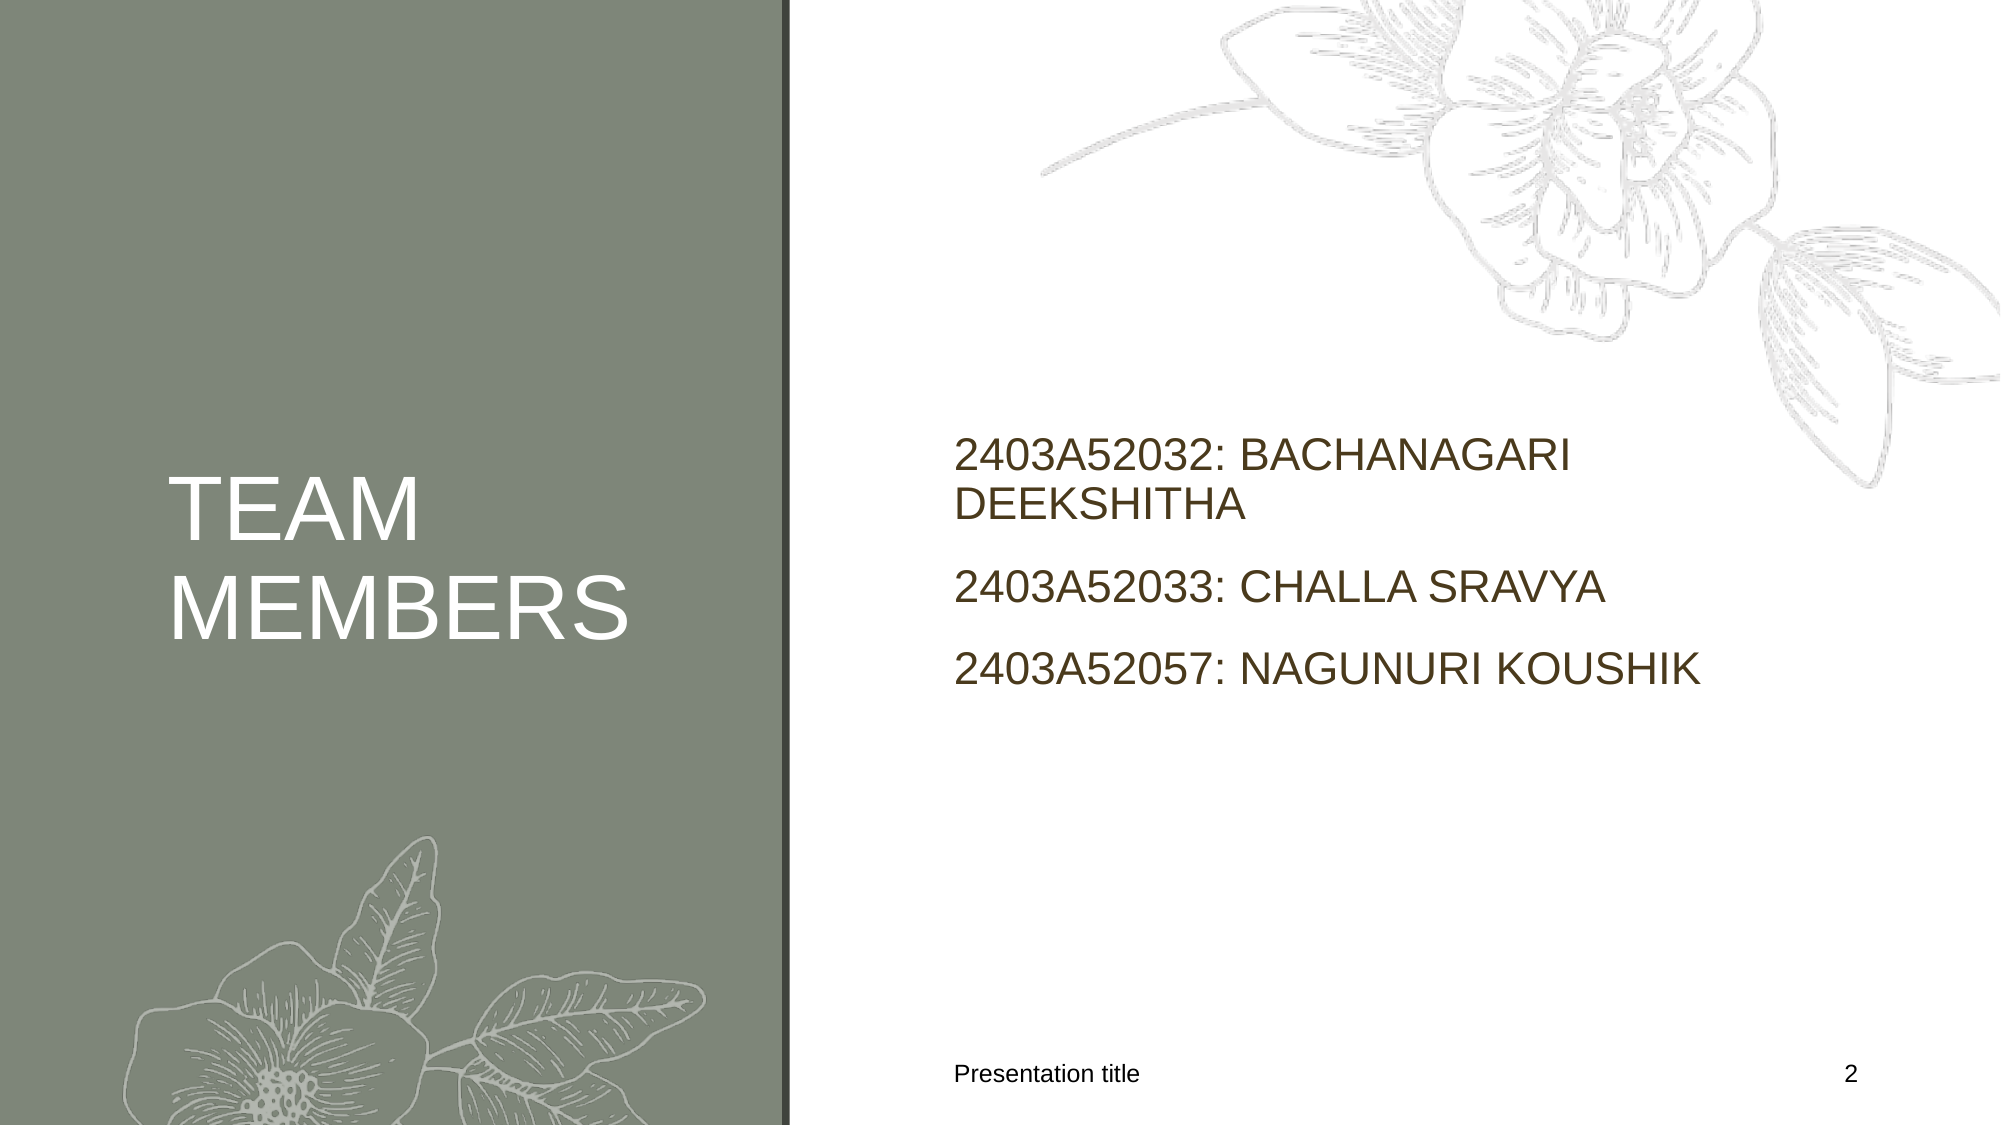

# TEAM MEMBERS

2403A52032: BACHANAGARI DEEKSHITHA
2403A52033: CHALLA SRAVYA
2403A52057: NAGUNURI KOUSHIK
Presentation title
2